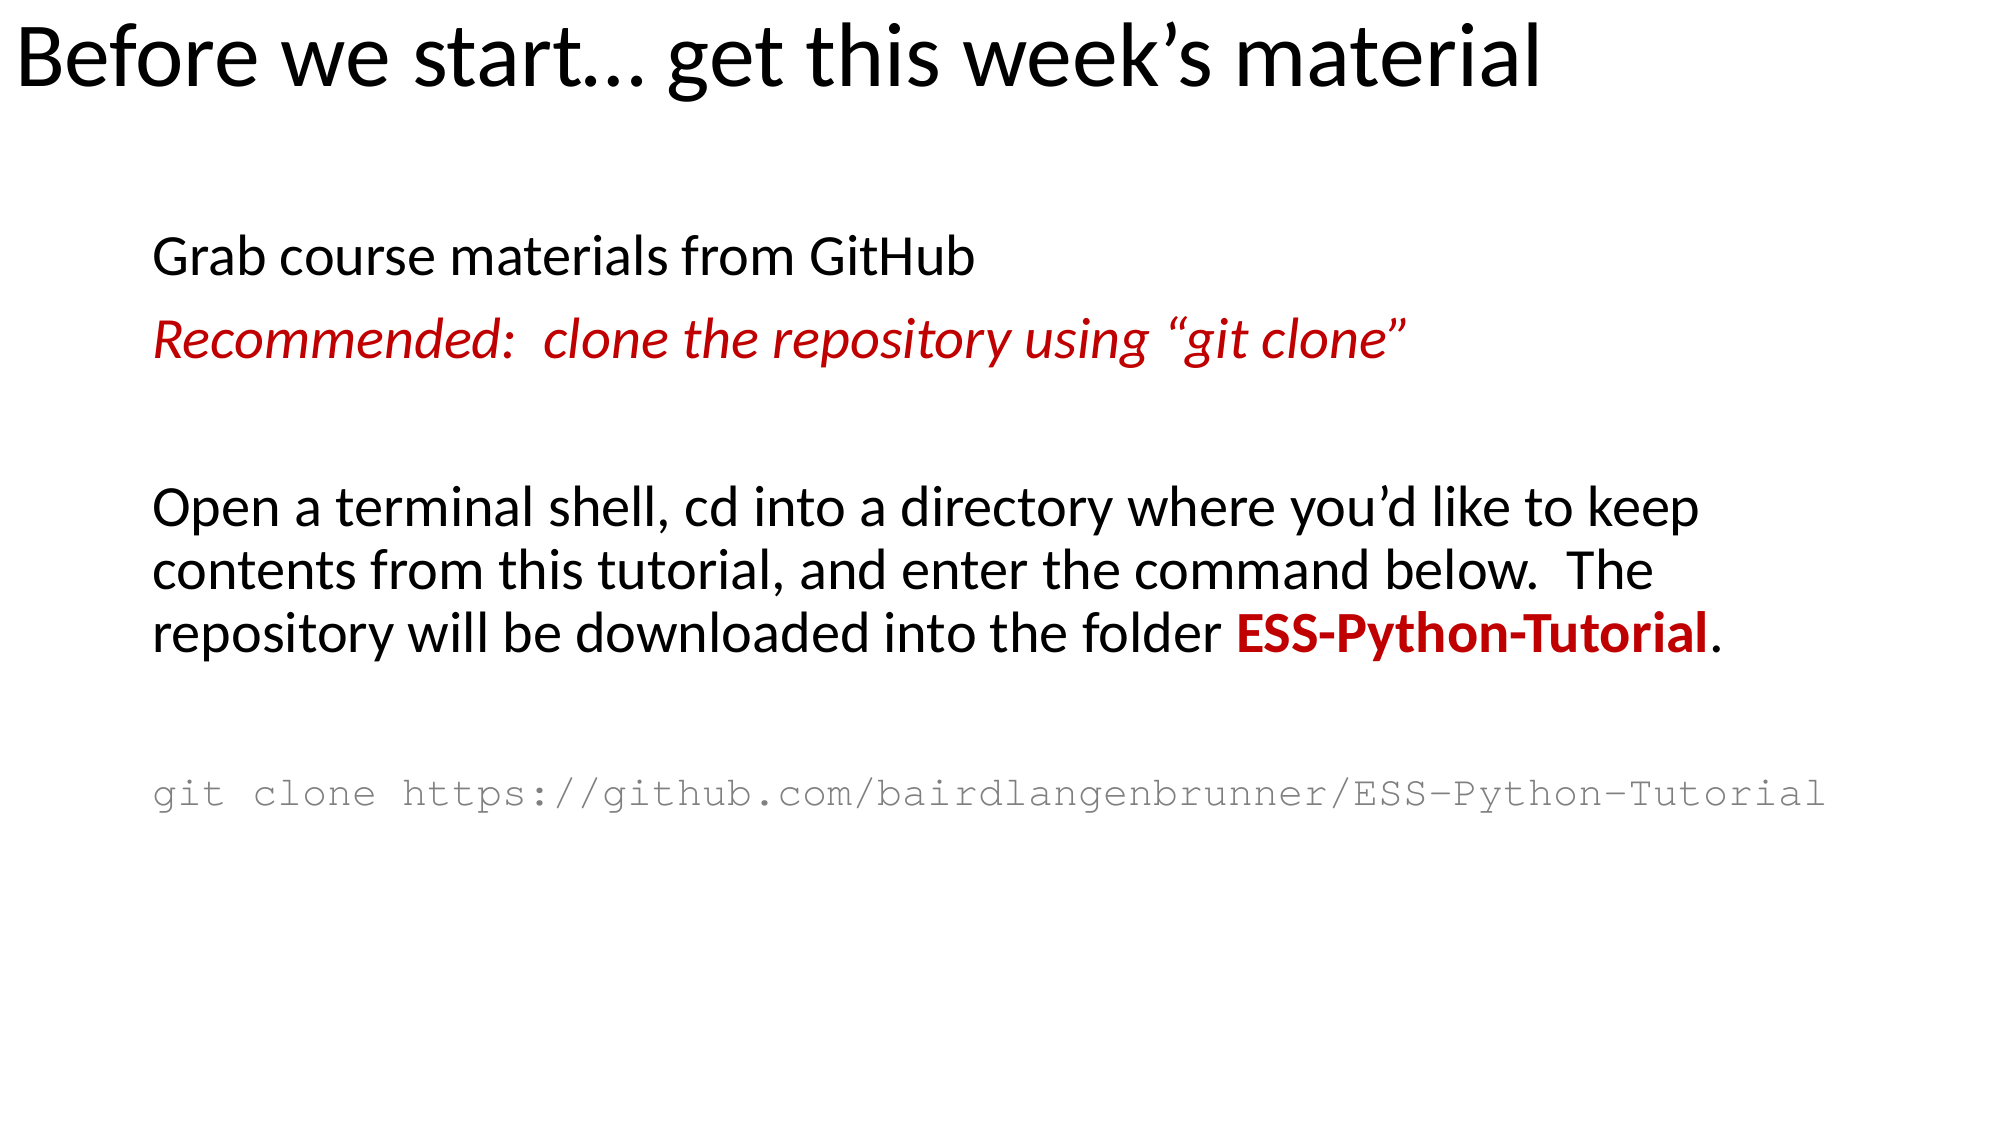

# Before we start… get this week’s material
Grab course materials from GitHub
Recommended:  clone the repository using “git clone”

Open a terminal shell, cd into a directory where you’d like to keep contents from this tutorial, and enter the command below.  The repository will be downloaded into the folder ESS-Python-Tutorial.

git clone https://github.com/bairdlangenbrunner/ESS-Python-Tutorial